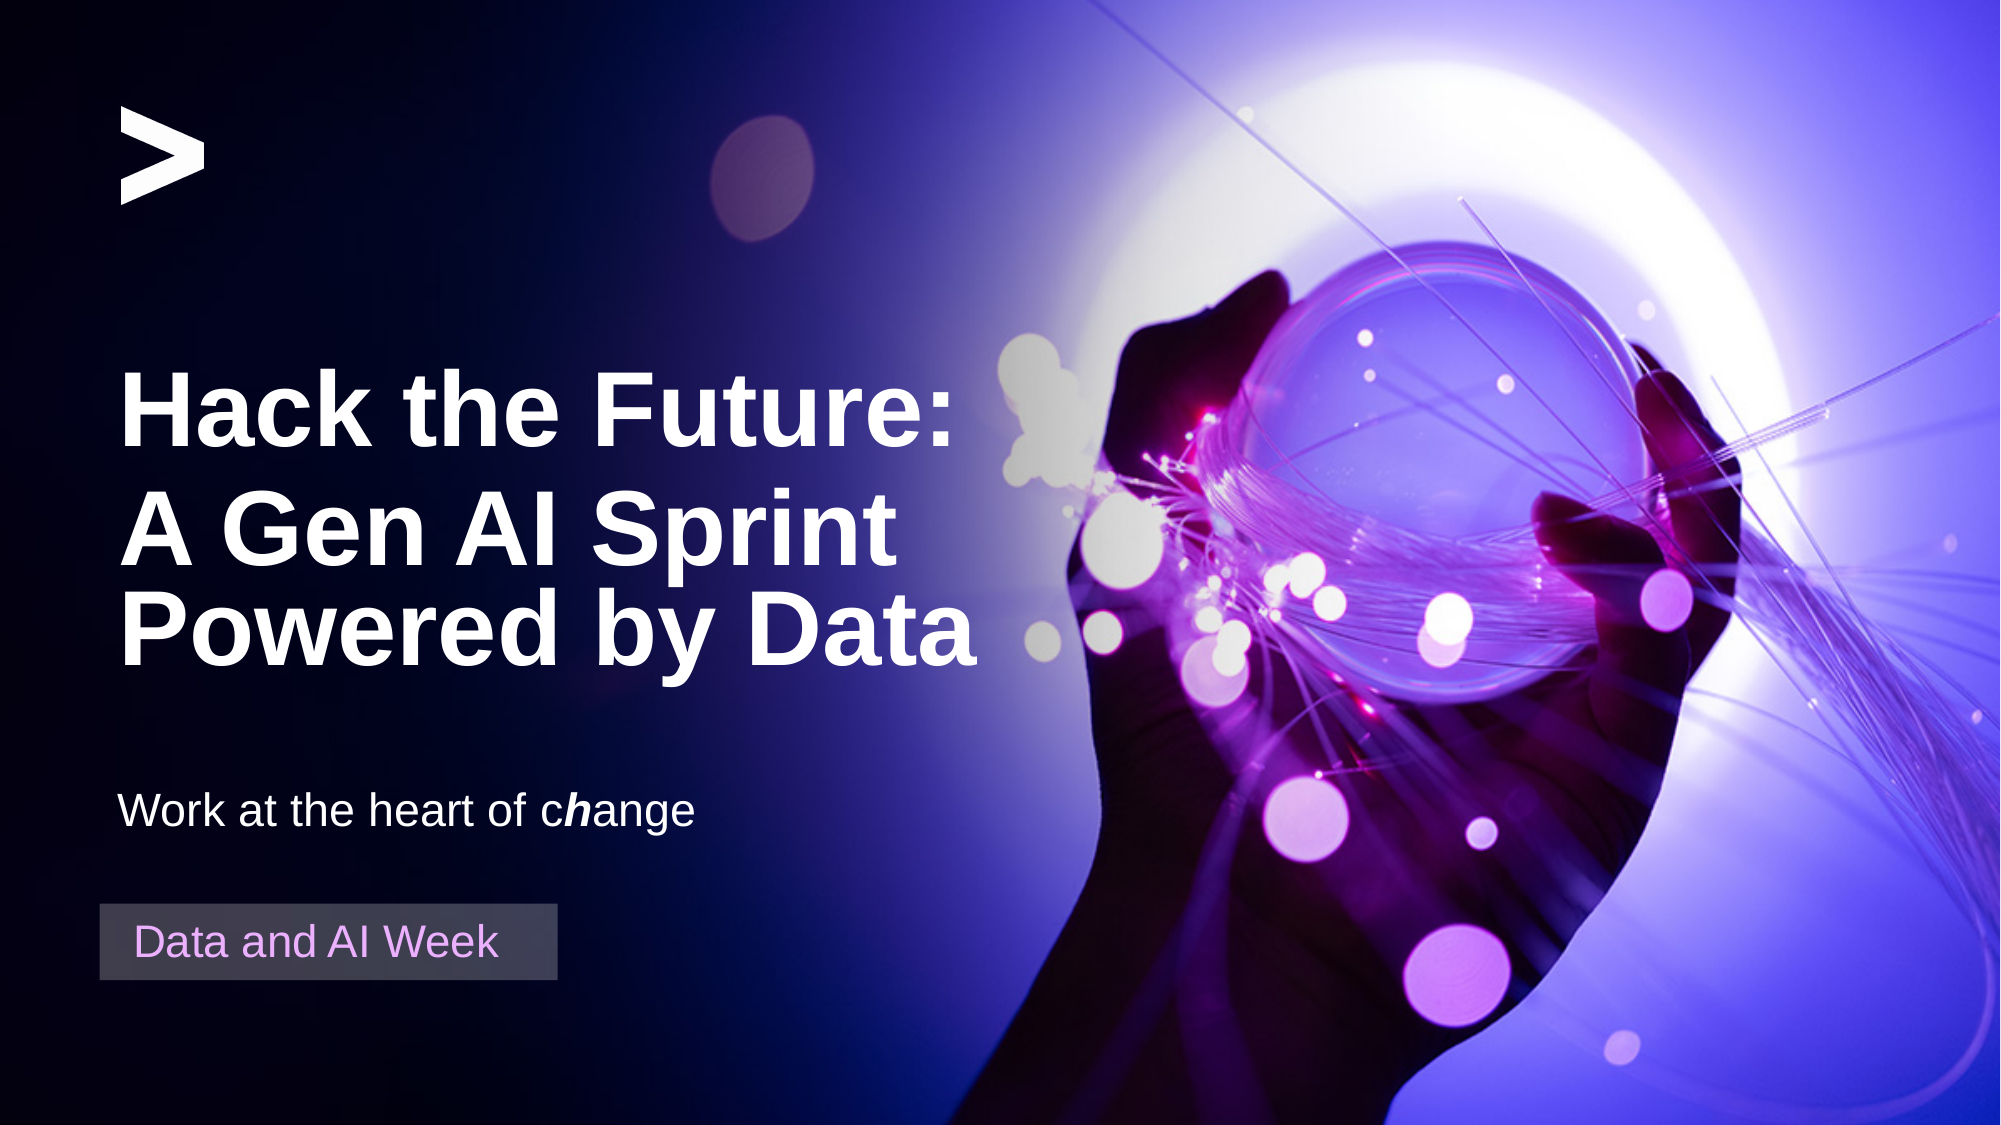

Hack the Future:
A Gen AI Sprint
Powered by Data